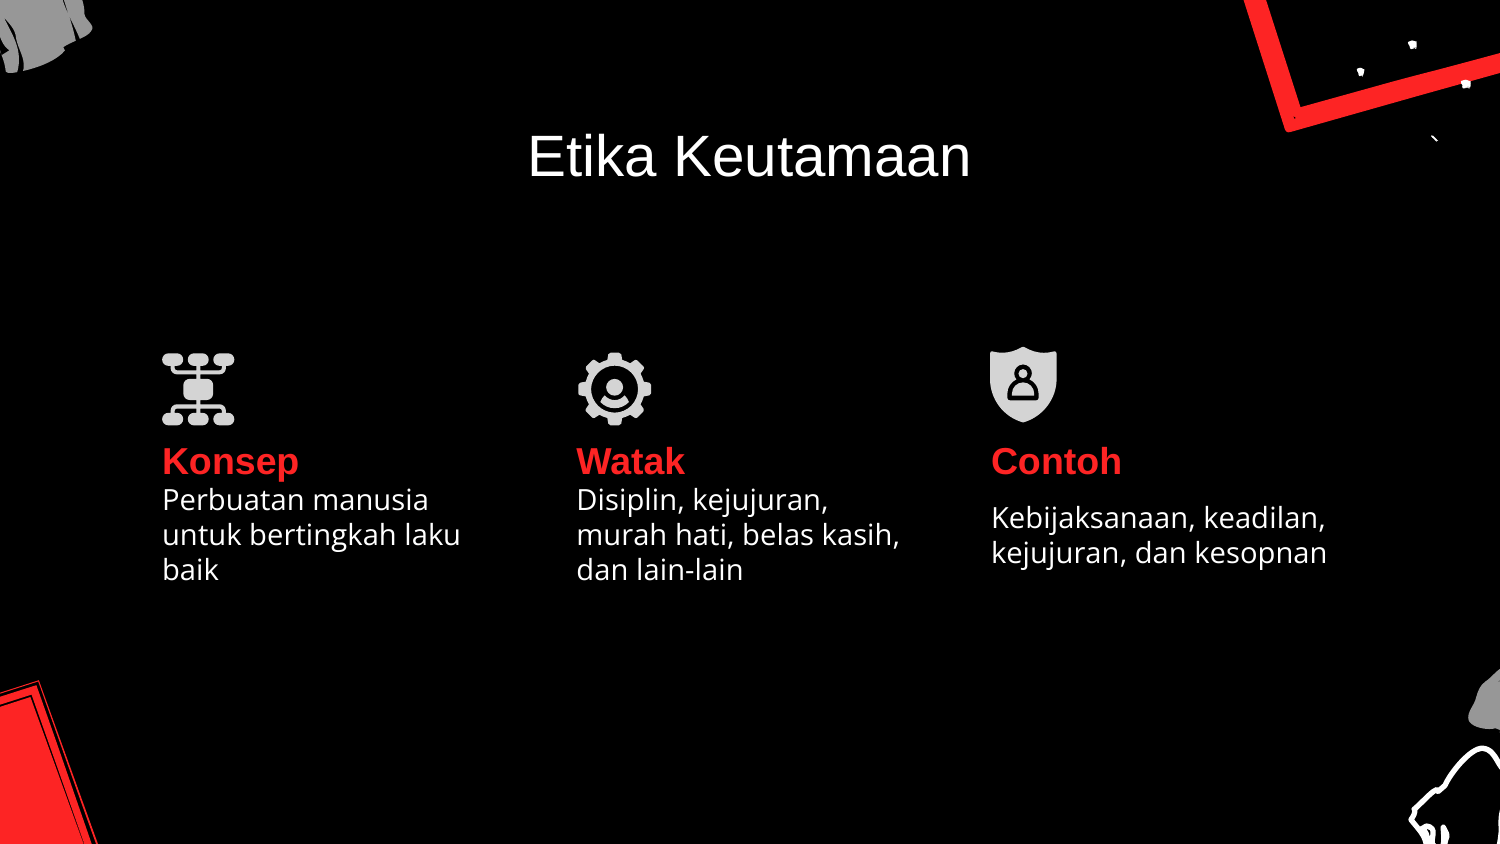

# Etika Keutamaan

Konsep
Watak
Contoh
Perbuatan manusia untuk bertingkah laku baik
Disiplin, kejujuran, murah hati, belas kasih, dan lain-lain
Kebijaksanaan, keadilan, kejujuran, dan kesopnan